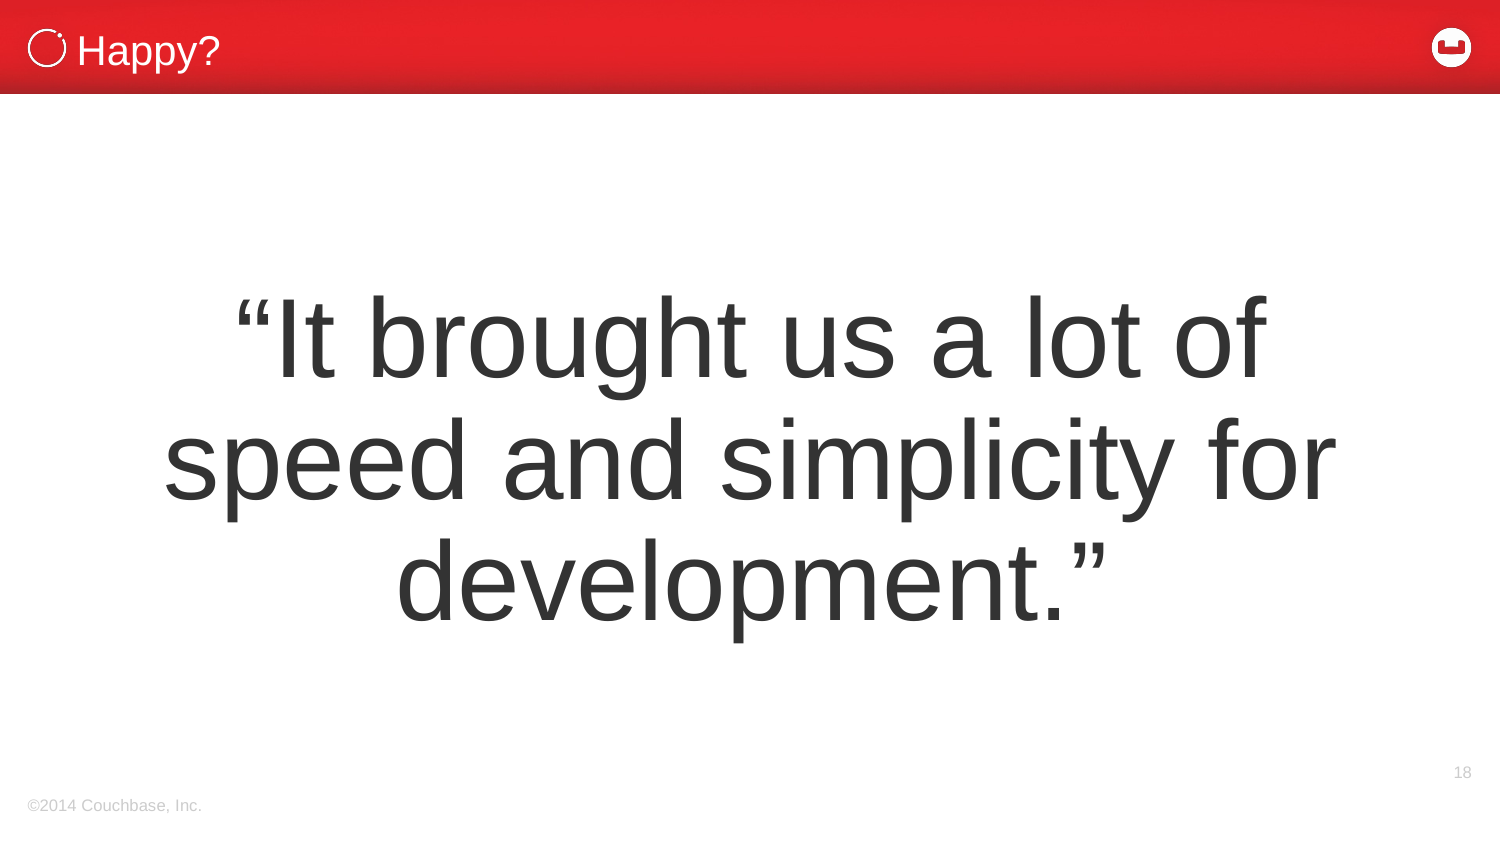

# Happy?
“It brought us a lot of speed and simplicity for development.”
18
©2014 Couchbase, Inc.